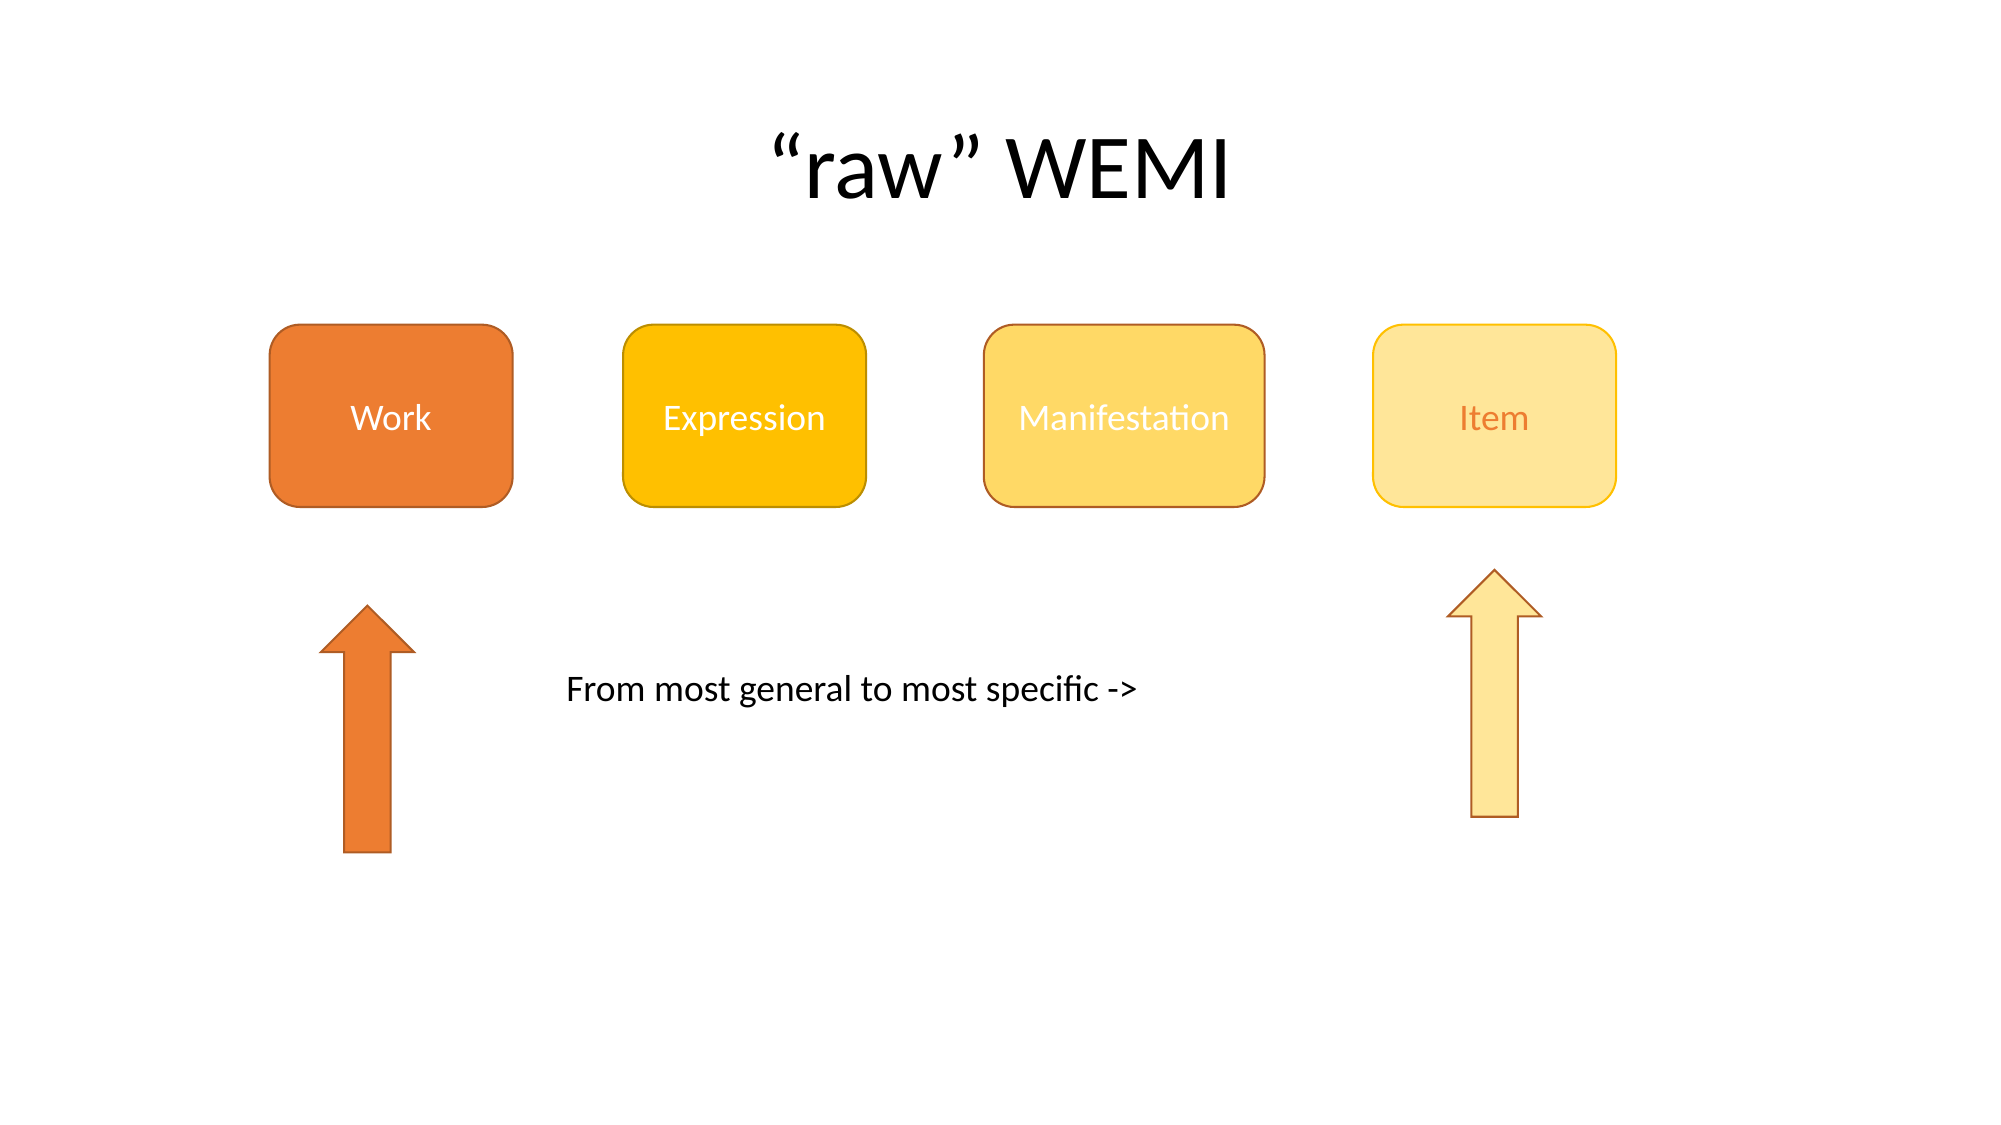

# “raw” WEMI
Item
Expression
Manifestation
Work

 From most general to most specific ->